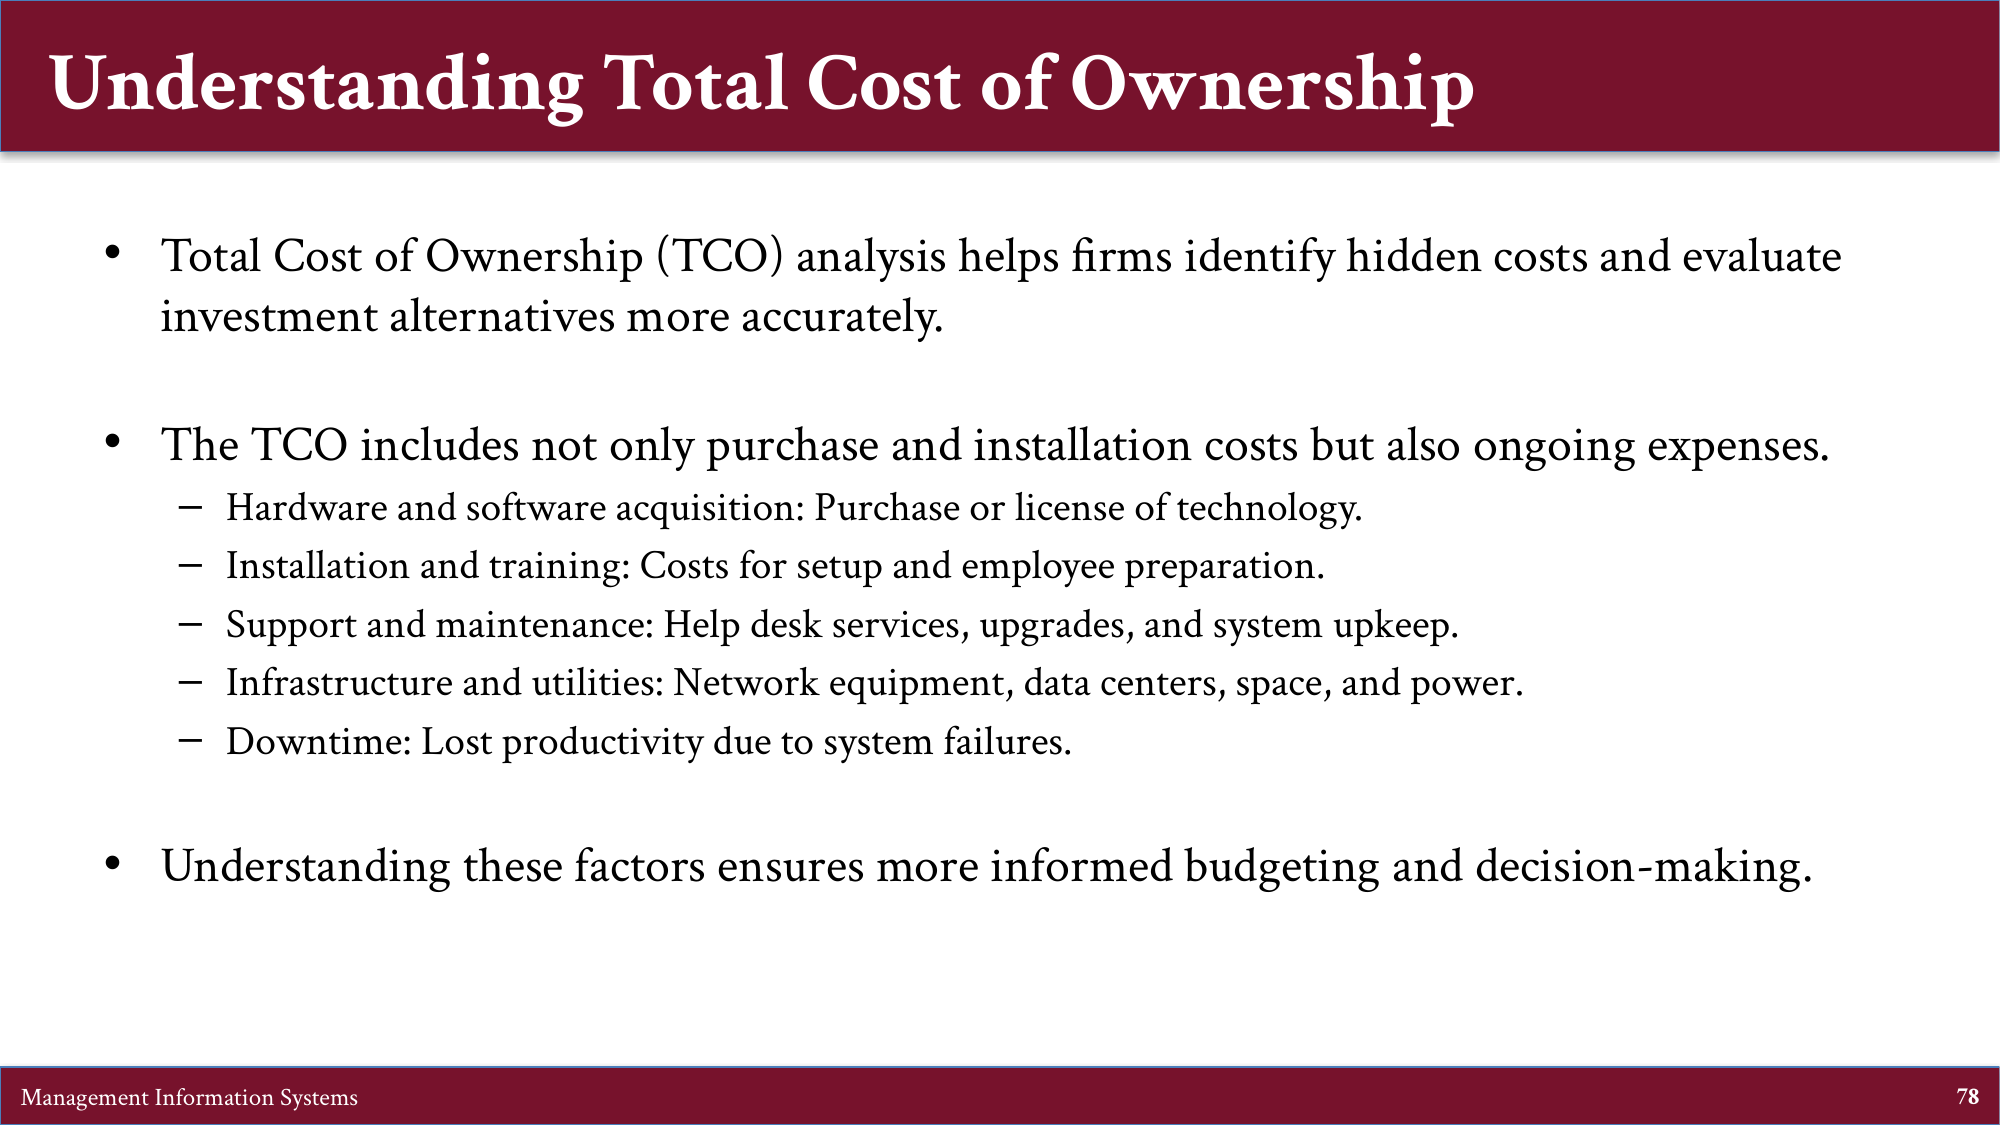

# Understanding Total Cost of Ownership
Total Cost of Ownership (TCO) analysis helps firms identify hidden costs and evaluate investment alternatives more accurately.

The TCO includes not only purchase and installation costs but also ongoing expenses.
Hardware and software acquisition: Purchase or license of technology.
Installation and training: Costs for setup and employee preparation.
Support and maintenance: Help desk services, upgrades, and system upkeep.
Infrastructure and utilities: Network equipment, data centers, space, and power.
Downtime: Lost productivity due to system failures.

Understanding these factors ensures more informed budgeting and decision-making.

 Management Information Systems
78